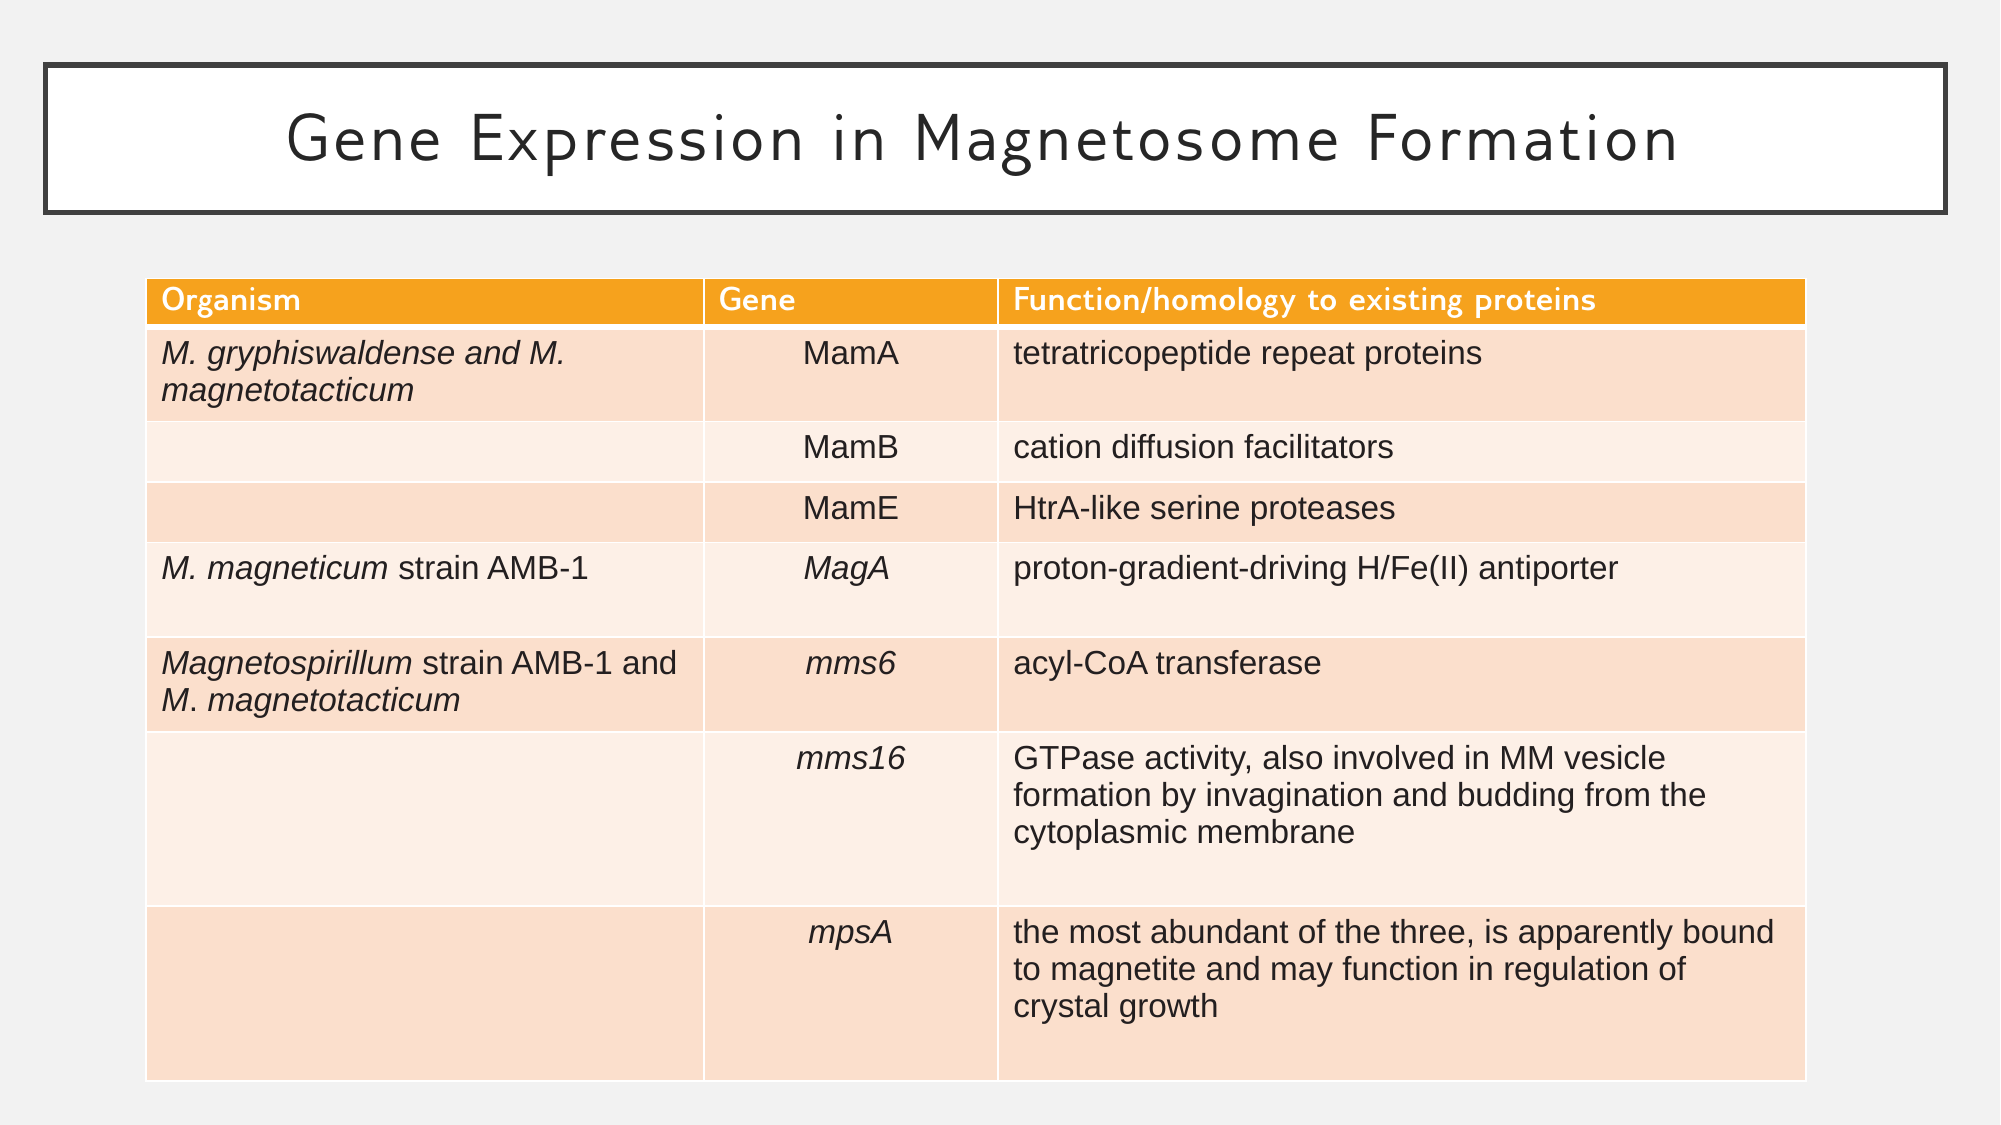

# Gene Expression in Magnetosome Formation
| Organism | Gene | Function/homology to existing proteins |
| --- | --- | --- |
| M. gryphiswaldense and M. magnetotacticum | MamA | tetratricopeptide repeat proteins |
|  | MamB | cation diffusion facilitators |
|  | MamE | HtrA-like serine proteases |
| M. magneticum strain AMB-1 | MagA | proton-gradient-driving H/Fe(II) antiporter |
| Magnetospirillum strain AMB-1 and M. magnetotacticum | mms6 | acyl-CoA transferase |
|  | mms16 | GTPase activity, also involved in MM vesicle formation by invagination and budding from the cytoplasmic membrane |
|  | mpsA | the most abundant of the three, is apparently bound to magnetite and may function in regulation of crystal growth |